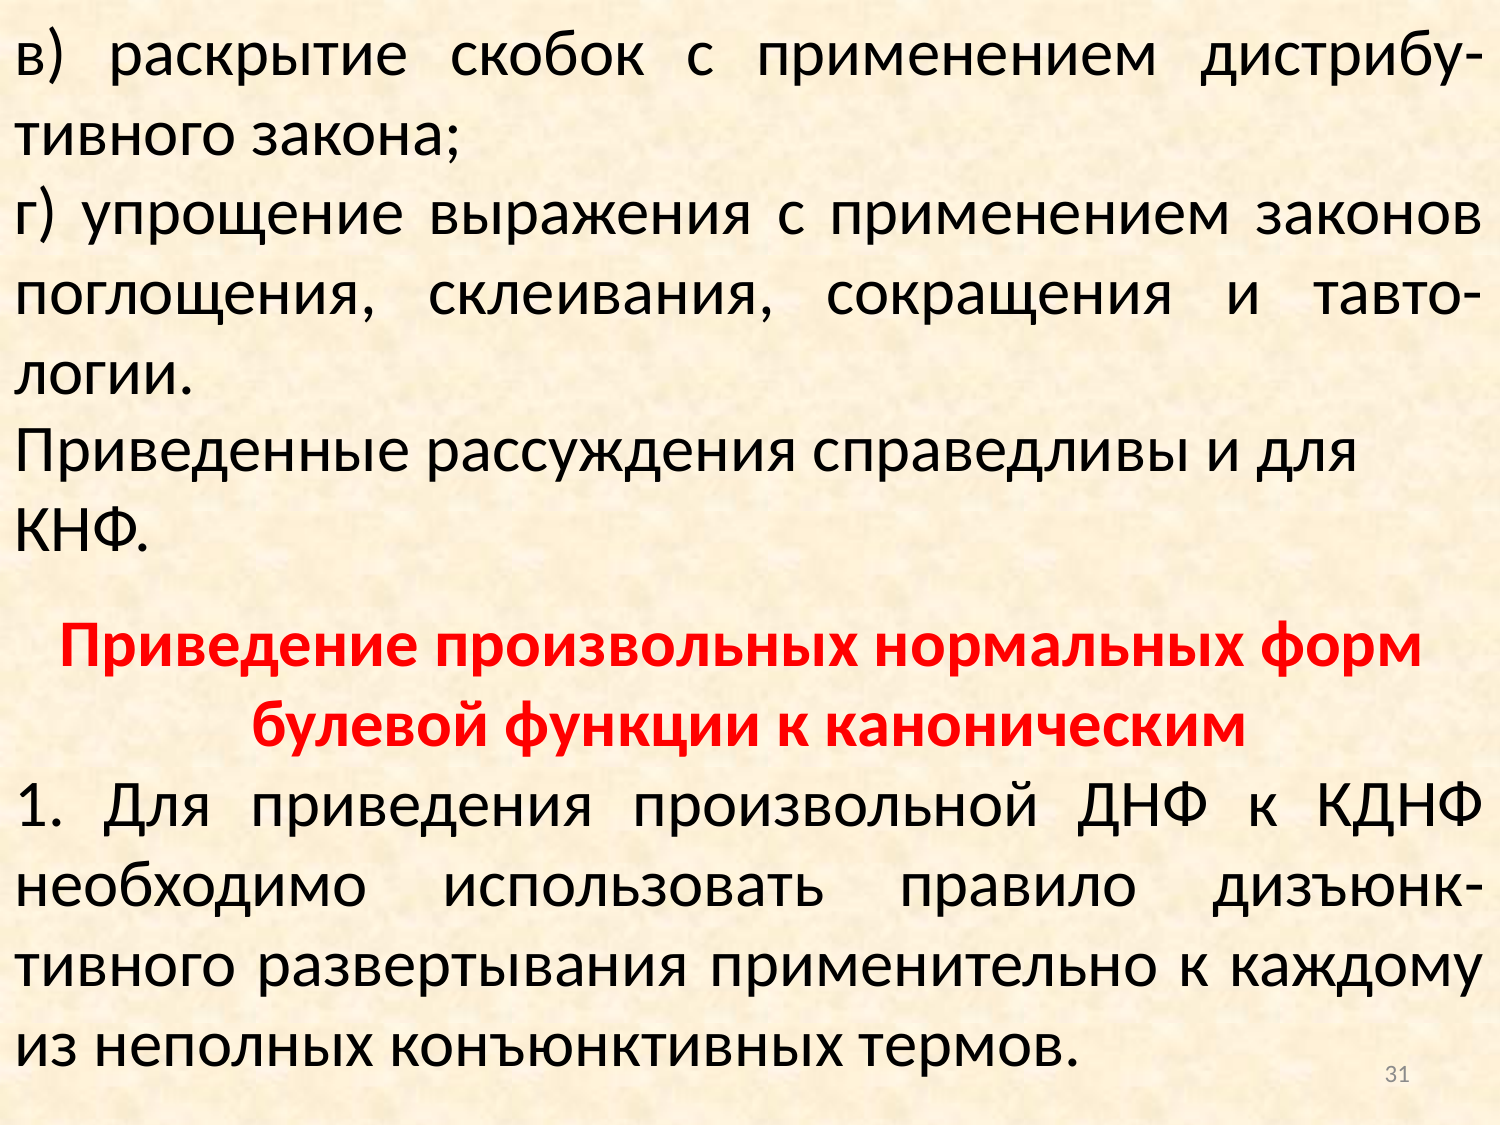

в) раскрытие скобок с применением дистрибу-тивного закона;
г) упрощение выражения с применением законов поглощения, склеивания, сокращения и тавто-логии.
Приведенные рассуждения справедливы и для КНФ.
Приведение произвольных нормальных форм
булевой функции к каноническим
 Для приведения произвольной ДНФ к КДНФ необходимо использовать правило дизъюнк-тивного развертывания применительно к каждому из неполных конъюнктивных термов.
31